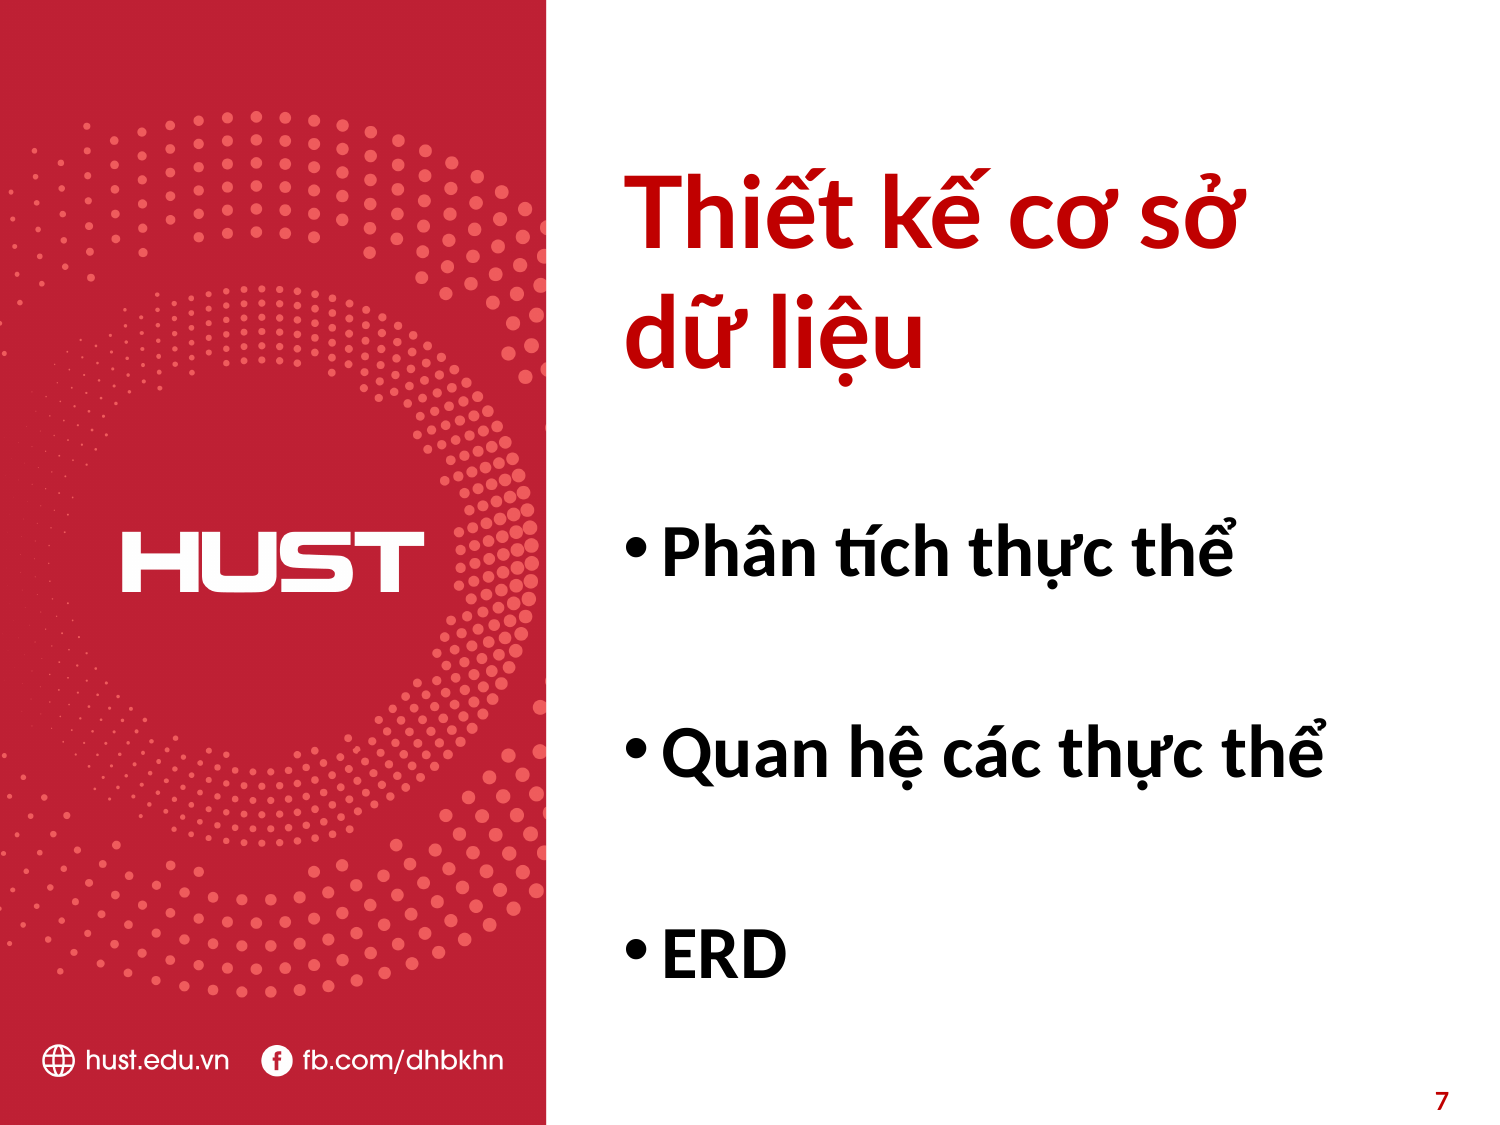

Thiết kế cơ sở dữ liệu
Phân tích thực thể
Quan hệ các thực thể
ERD

7